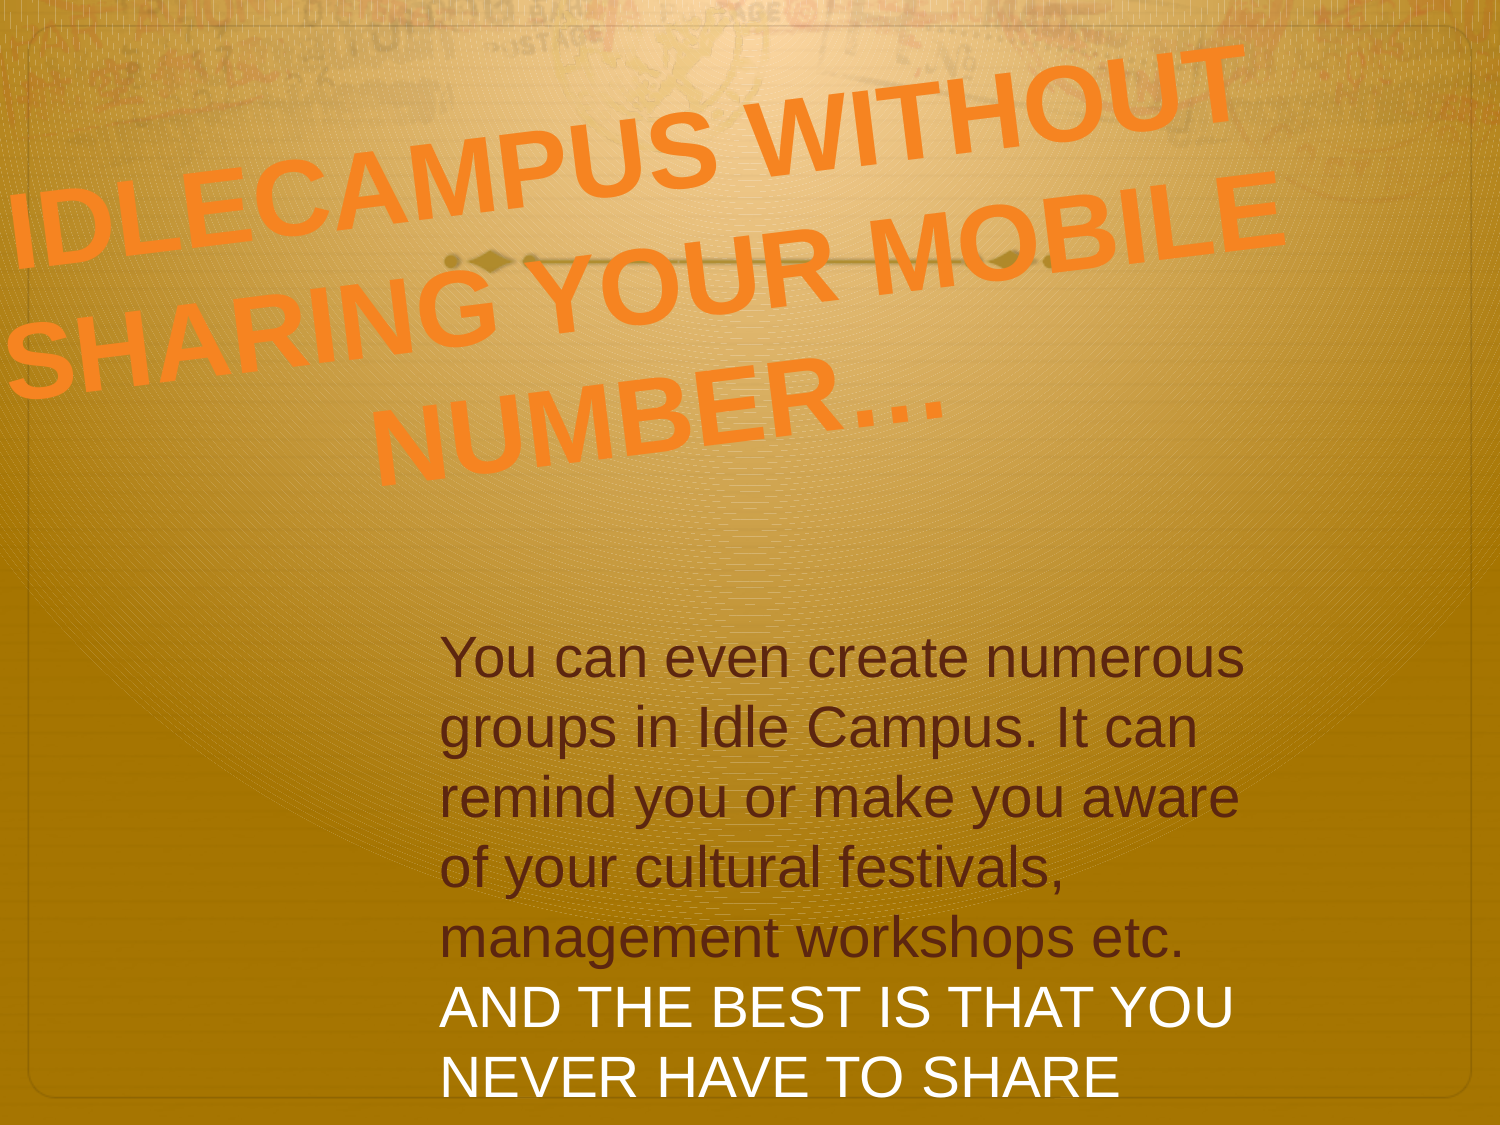

IDLECAMPUS WITHOUT SHARING YOUR MOBILE NUMBER…

You can even create numerous groups in Idle Campus. It can remind you or make you aware of your cultural festivals, management workshops etc.
AND THE BEST IS THAT YOU NEVER HAVE TO SHARE YOUR MOBILE NUMBER FOR THIS!!!